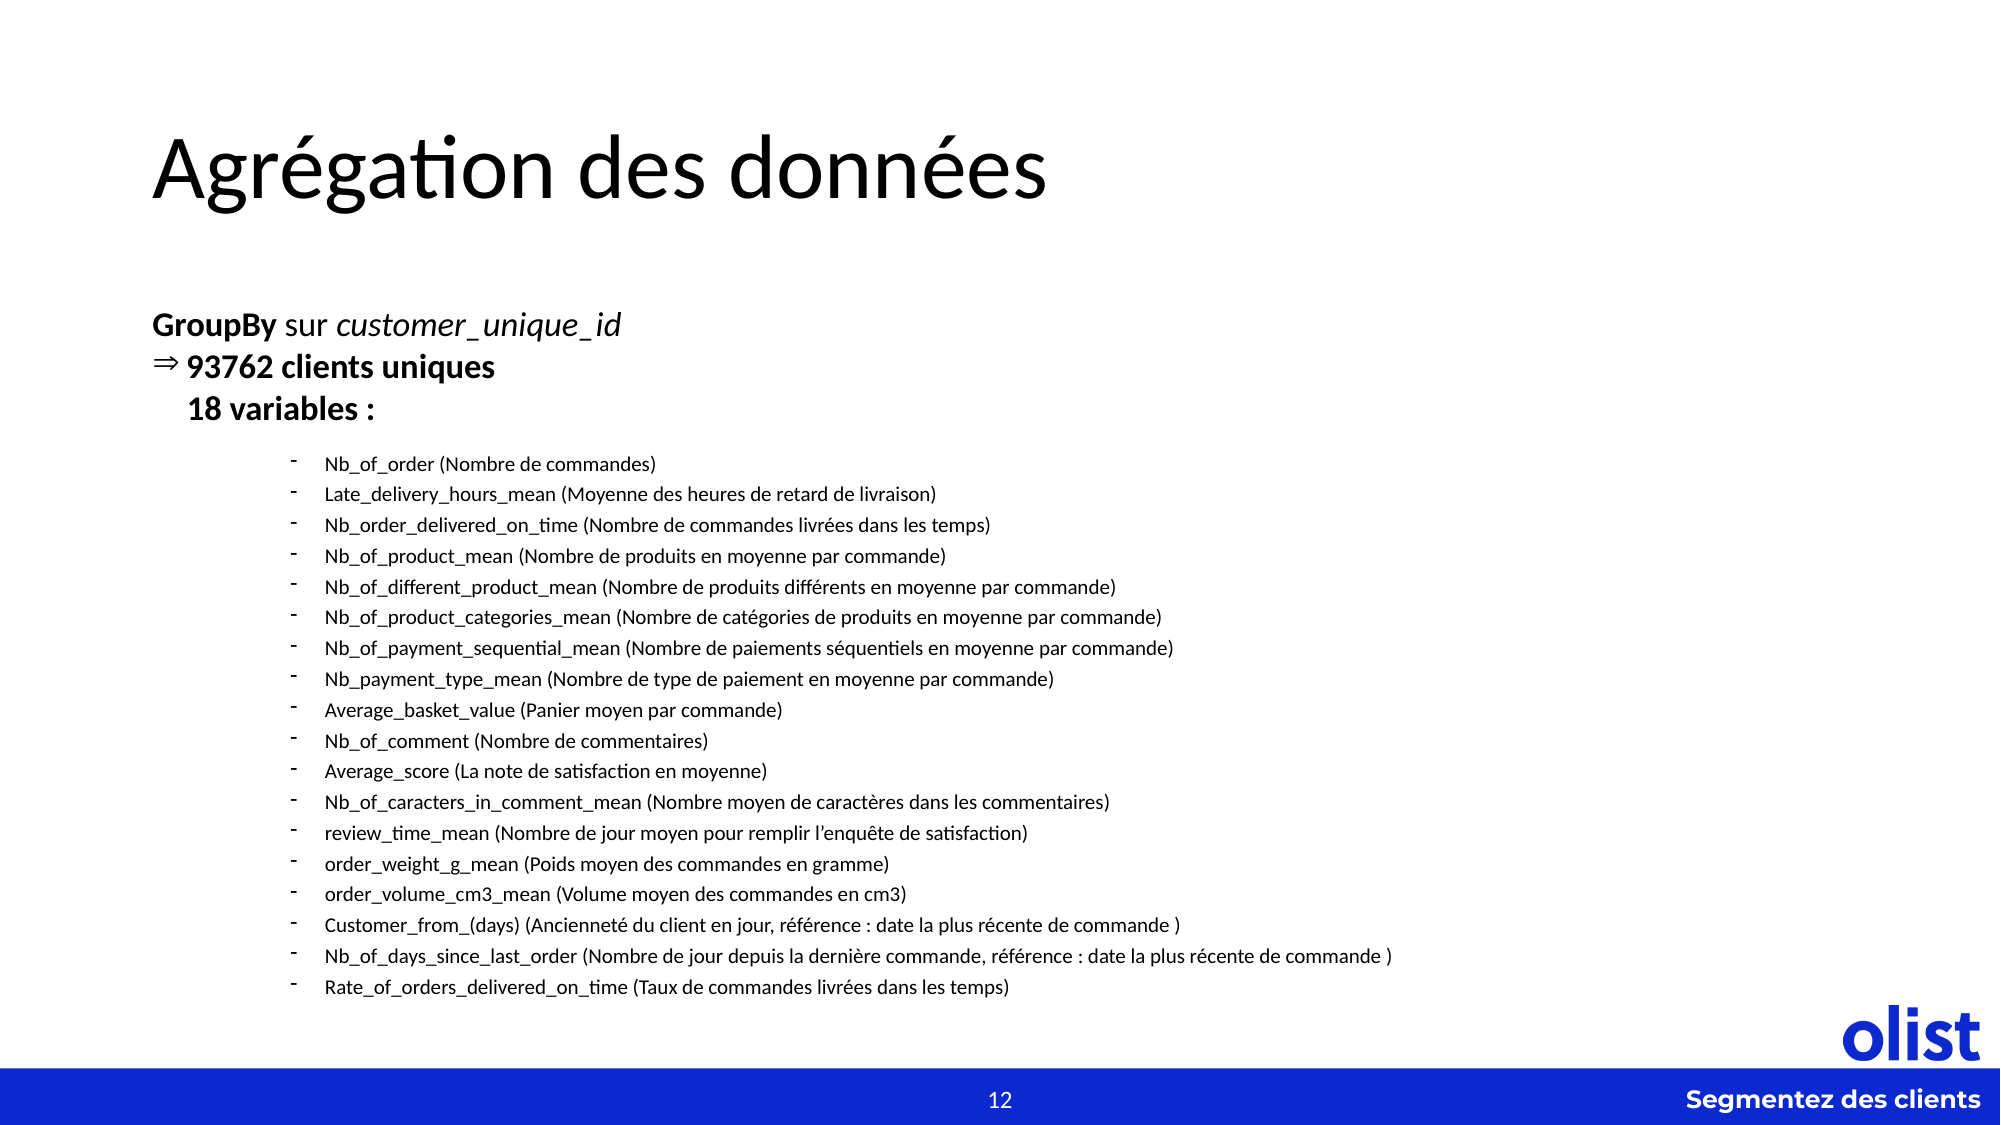

# Agrégation des données
GroupBy sur customer_unique_id
 93762 clients uniques
	18 variables :

Nb_of_order (Nombre de commandes)
Late_delivery_hours_mean (Moyenne des heures de retard de livraison)
Nb_order_delivered_on_time (Nombre de commandes livrées dans les temps)
Nb_of_product_mean (Nombre de produits en moyenne par commande)
Nb_of_different_product_mean (Nombre de produits différents en moyenne par commande)
Nb_of_product_categories_mean (Nombre de catégories de produits en moyenne par commande)
Nb_of_payment_sequential_mean (Nombre de paiements séquentiels en moyenne par commande)
Nb_payment_type_mean (Nombre de type de paiement en moyenne par commande)
Average_basket_value (Panier moyen par commande)
Nb_of_comment (Nombre de commentaires)
Average_score (La note de satisfaction en moyenne)
Nb_of_caracters_in_comment_mean (Nombre moyen de caractères dans les commentaires)
review_time_mean (Nombre de jour moyen pour remplir l’enquête de satisfaction)
order_weight_g_mean (Poids moyen des commandes en gramme)
order_volume_cm3_mean (Volume moyen des commandes en cm3)
Customer_from_(days) (Ancienneté du client en jour, référence : date la plus récente de commande )
Nb_of_days_since_last_order (Nombre de jour depuis la dernière commande, référence : date la plus récente de commande )
Rate_of_orders_delivered_on_time (Taux de commandes livrées dans les temps)
12